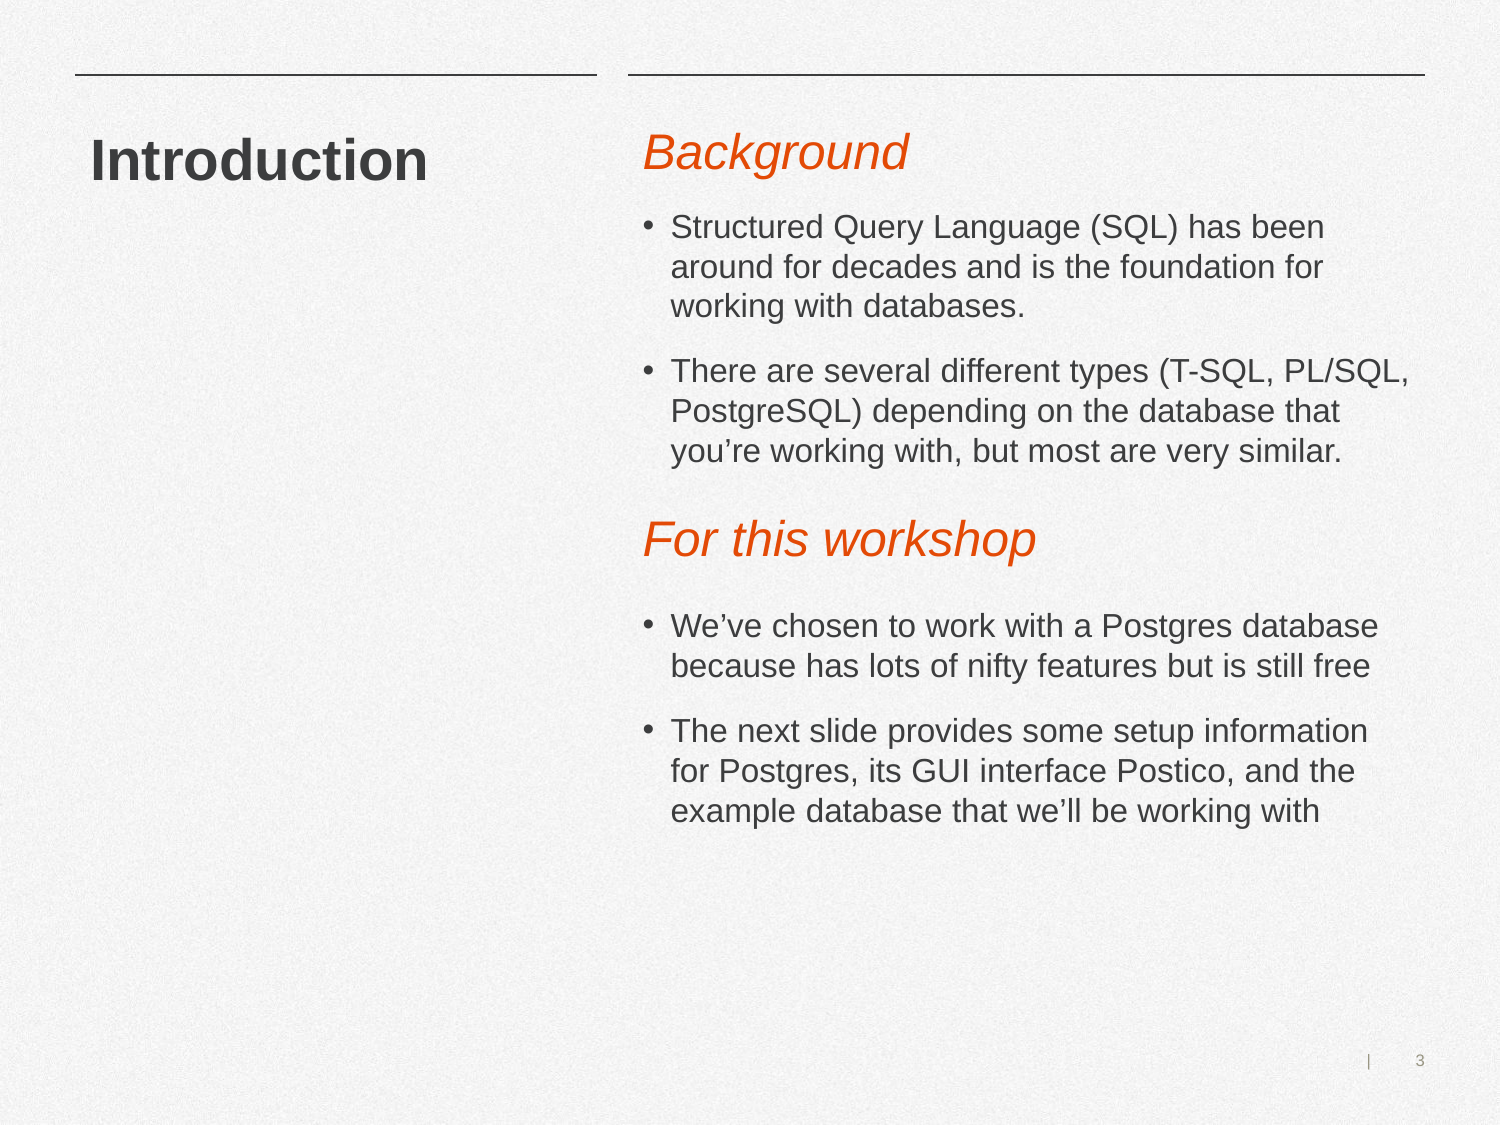

# Introduction
Background
Structured Query Language (SQL) has been around for decades and is the foundation for working with databases.
There are several different types (T-SQL, PL/SQL, PostgreSQL) depending on the database that you’re working with, but most are very similar.
For this workshop
We’ve chosen to work with a Postgres database because has lots of nifty features but is still free
The next slide provides some setup information for Postgres, its GUI interface Postico, and the example database that we’ll be working with